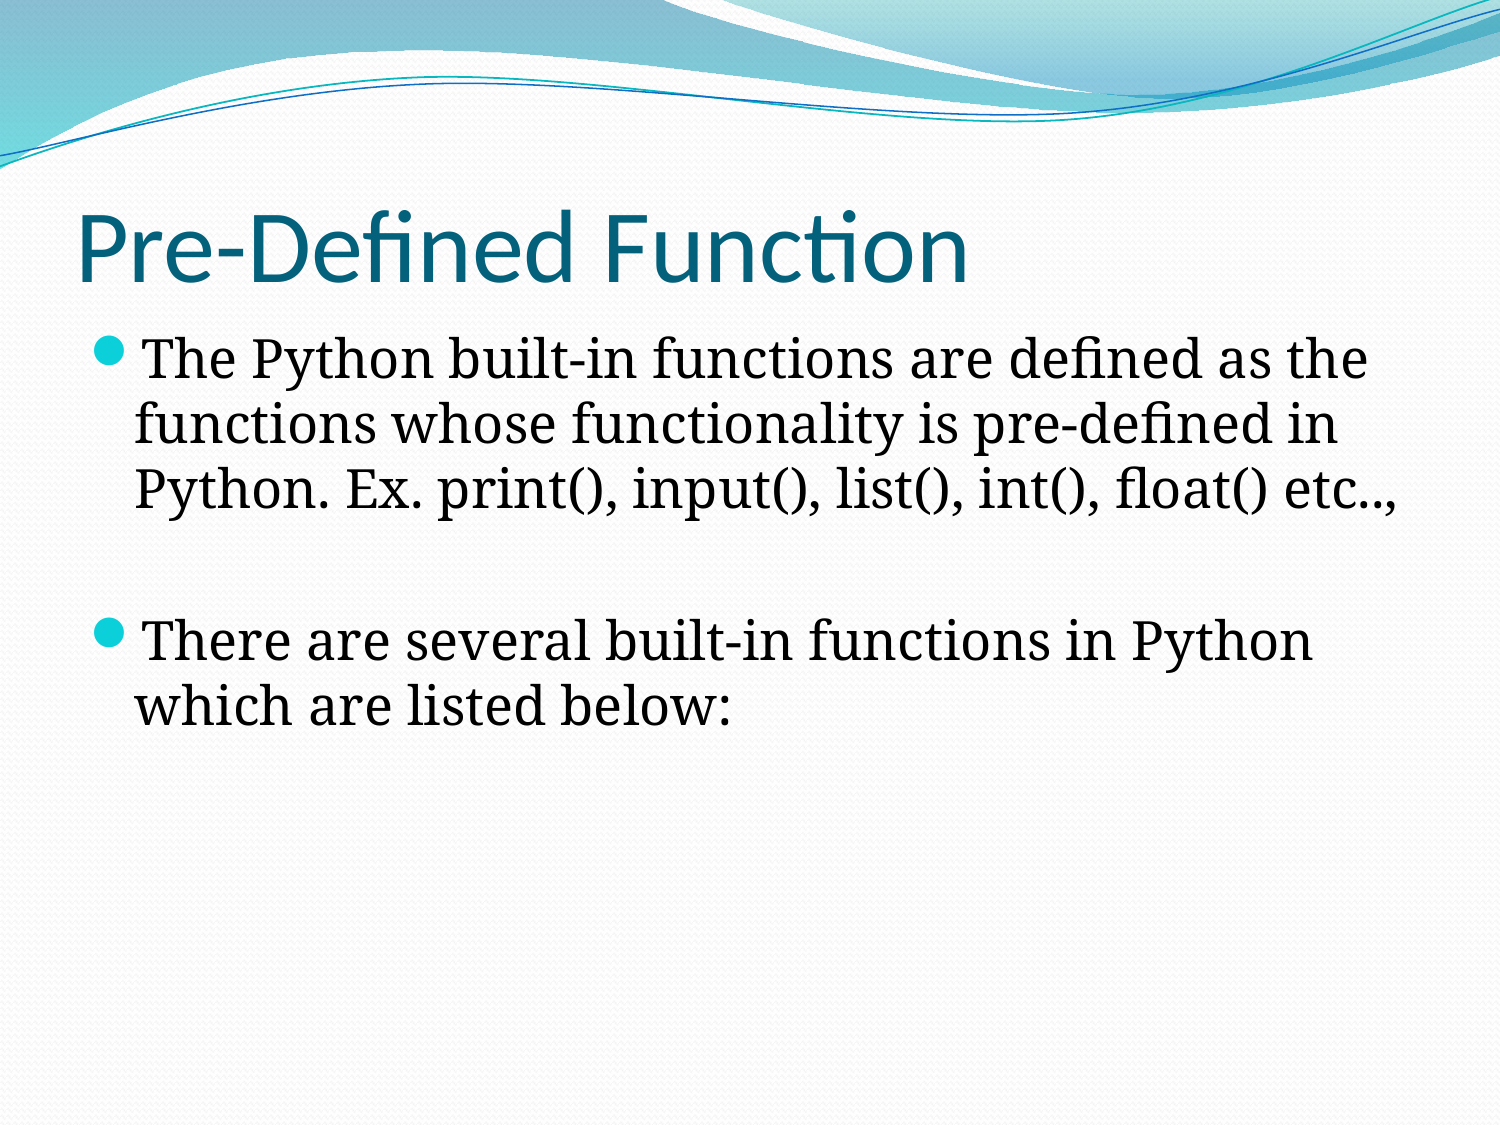

# Pre-Defined Function
The Python built-in functions are defined as the functions whose functionality is pre-defined in Python. Ex. print(), input(), list(), int(), float() etc..,

There are several built-in functions in Python which are listed below: